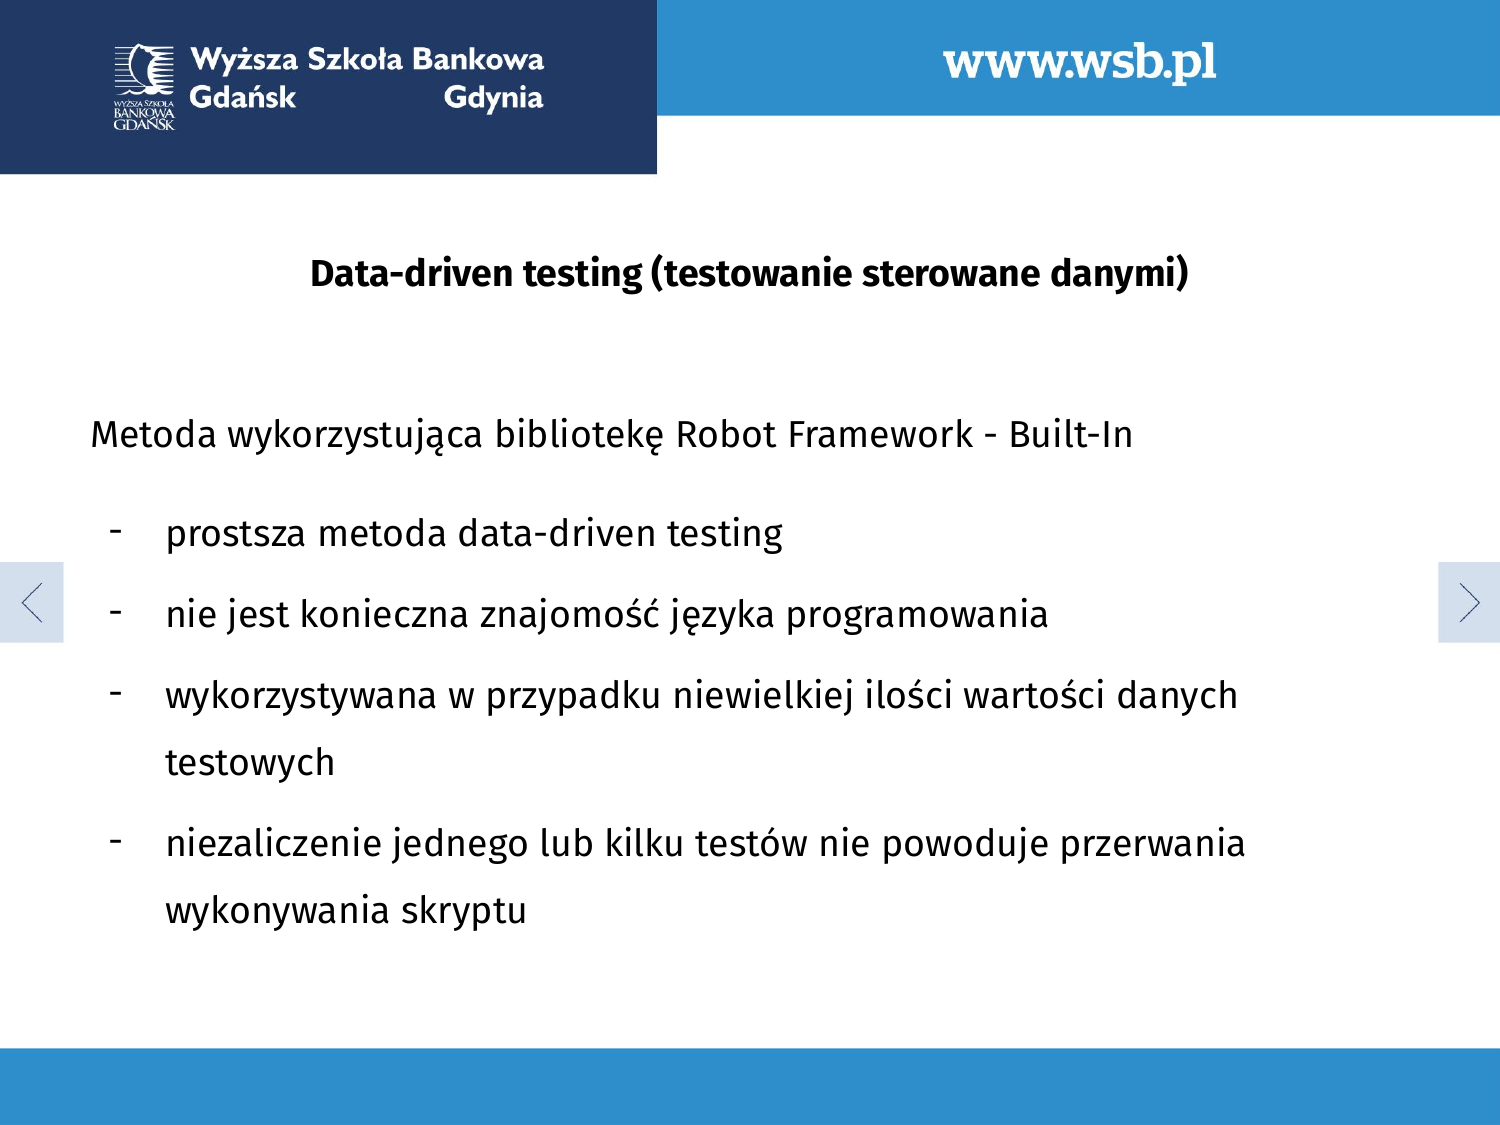

Data-driven testing (testowanie sterowane danymi)

Metoda wykorzystująca bibliotekę Robot Framework - Built-In
prostsza metoda data-driven testing
nie jest konieczna znajomość języka programowania
wykorzystywana w przypadku niewielkiej ilości wartości danych testowych
niezaliczenie jednego lub kilku testów nie powoduje przerwania wykonywania skryptu